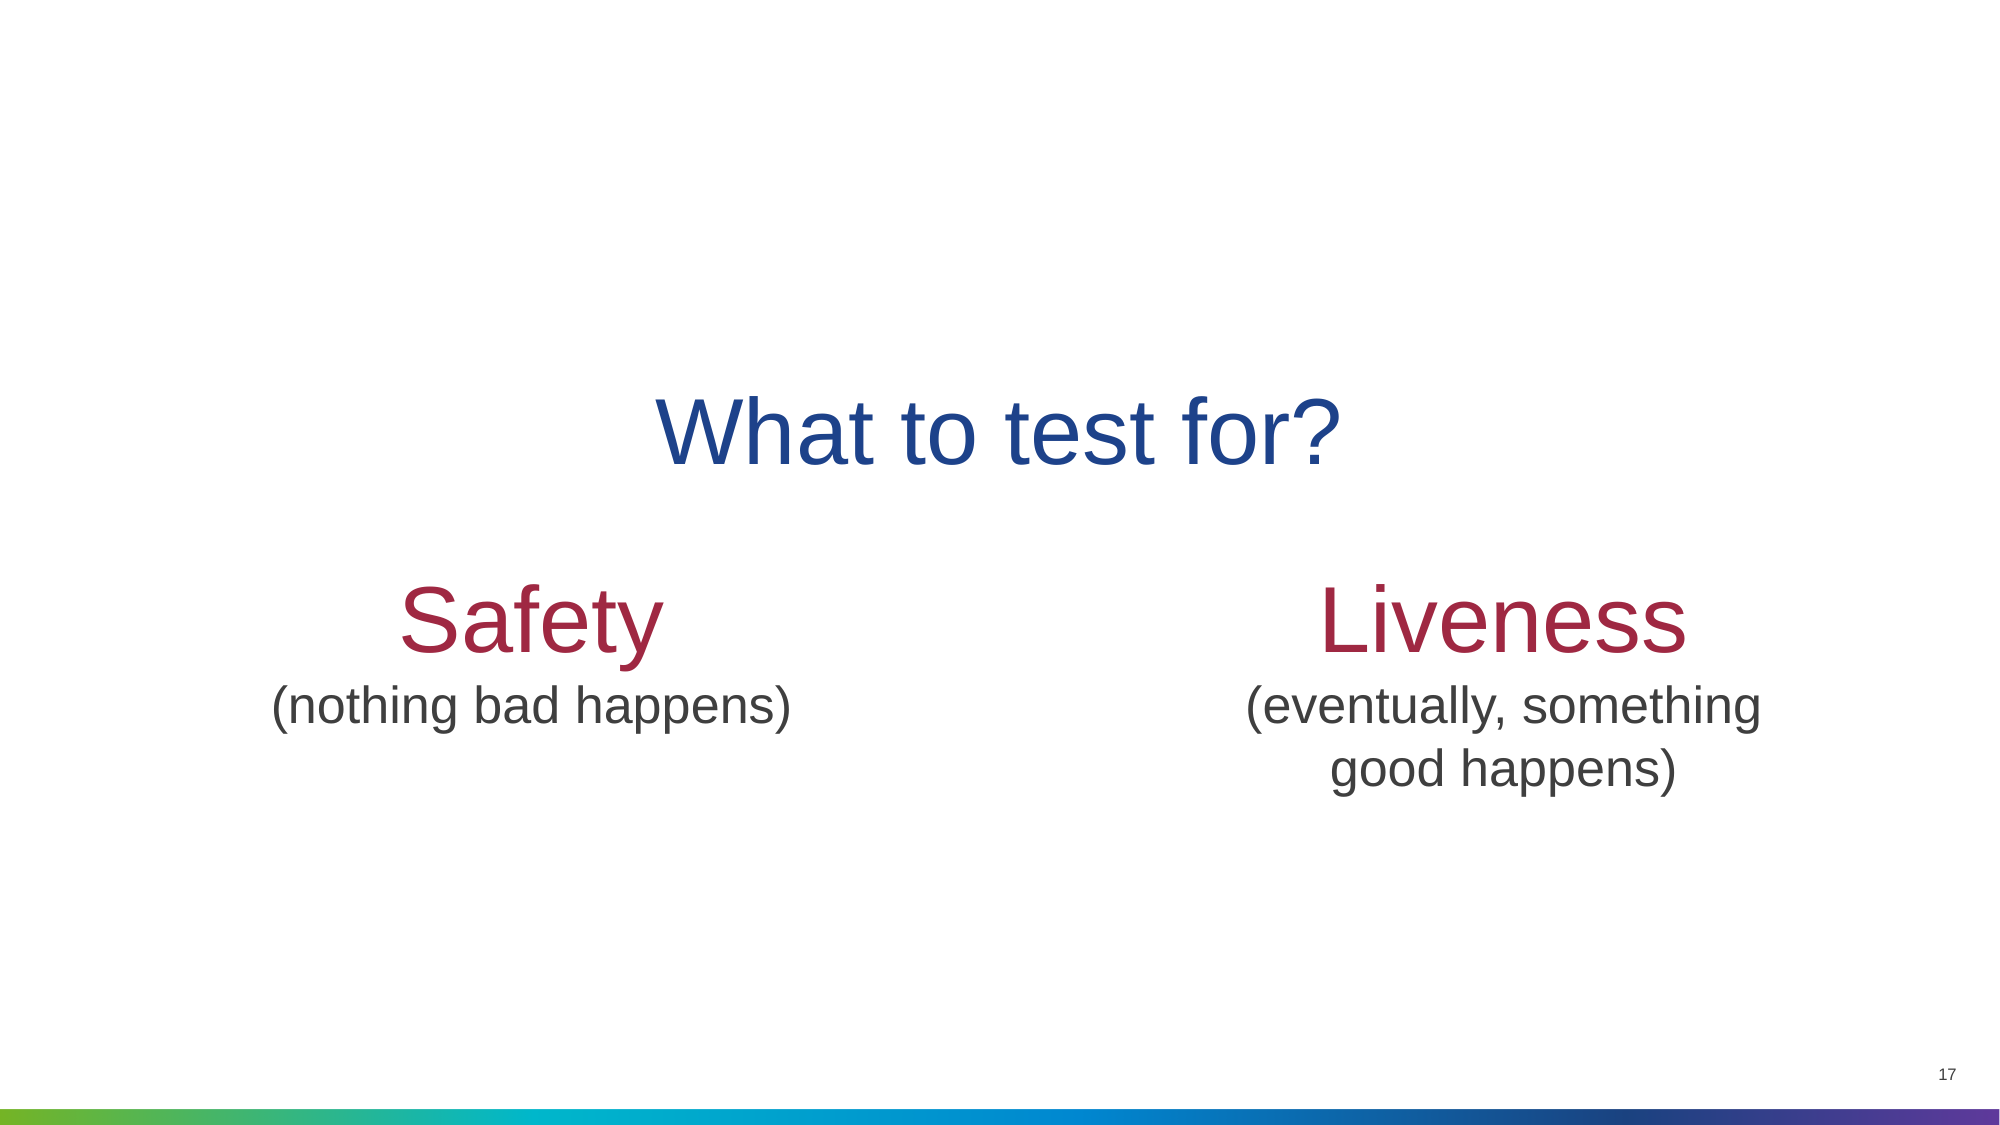

What to test for?
Safety
(nothing bad happens)
Liveness
(eventually, something
good happens)